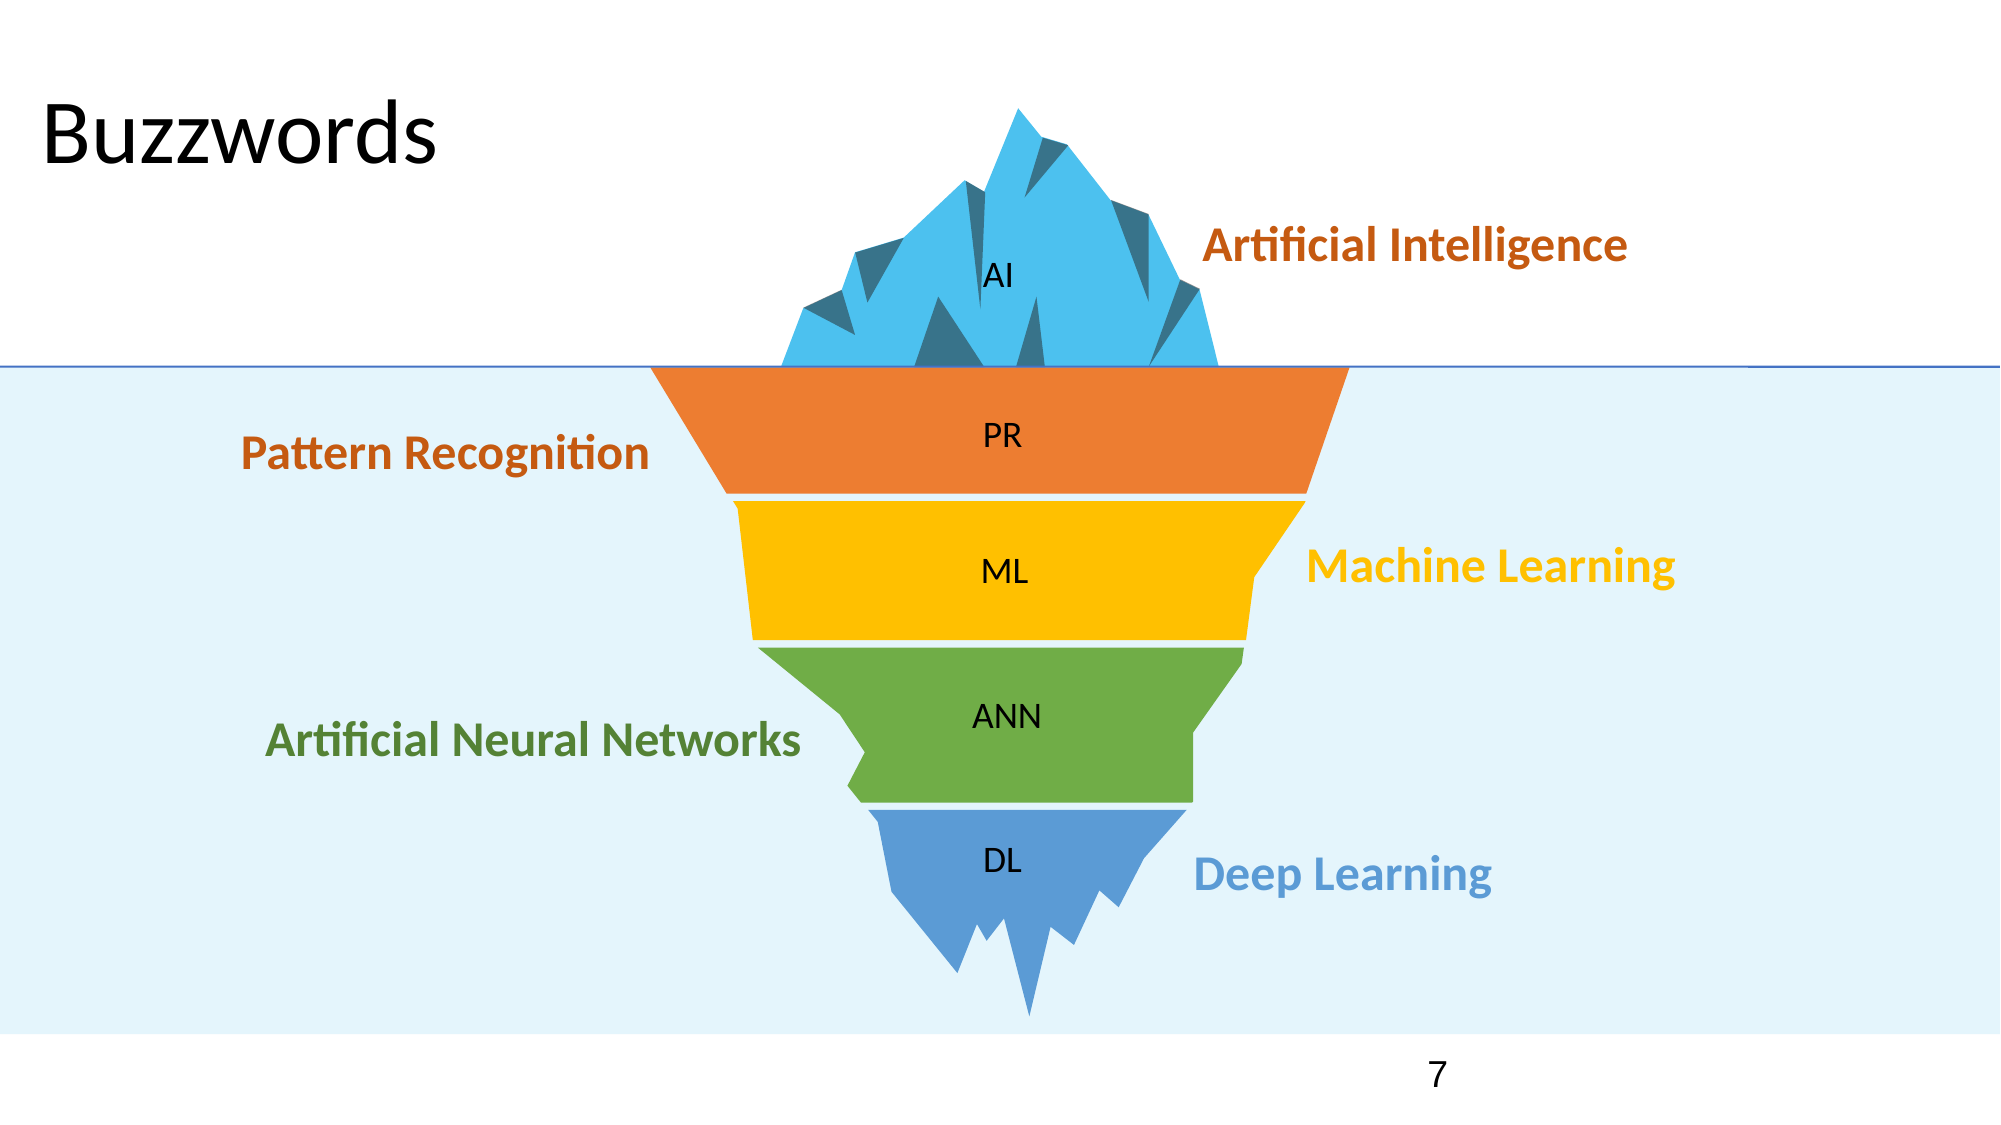

# Buzzwords

Artificial Intelligence
AI

PR
Pattern Recognition

Machine Learning
ML

ANN
Artificial Neural Networks

DL
Deep Learning
7